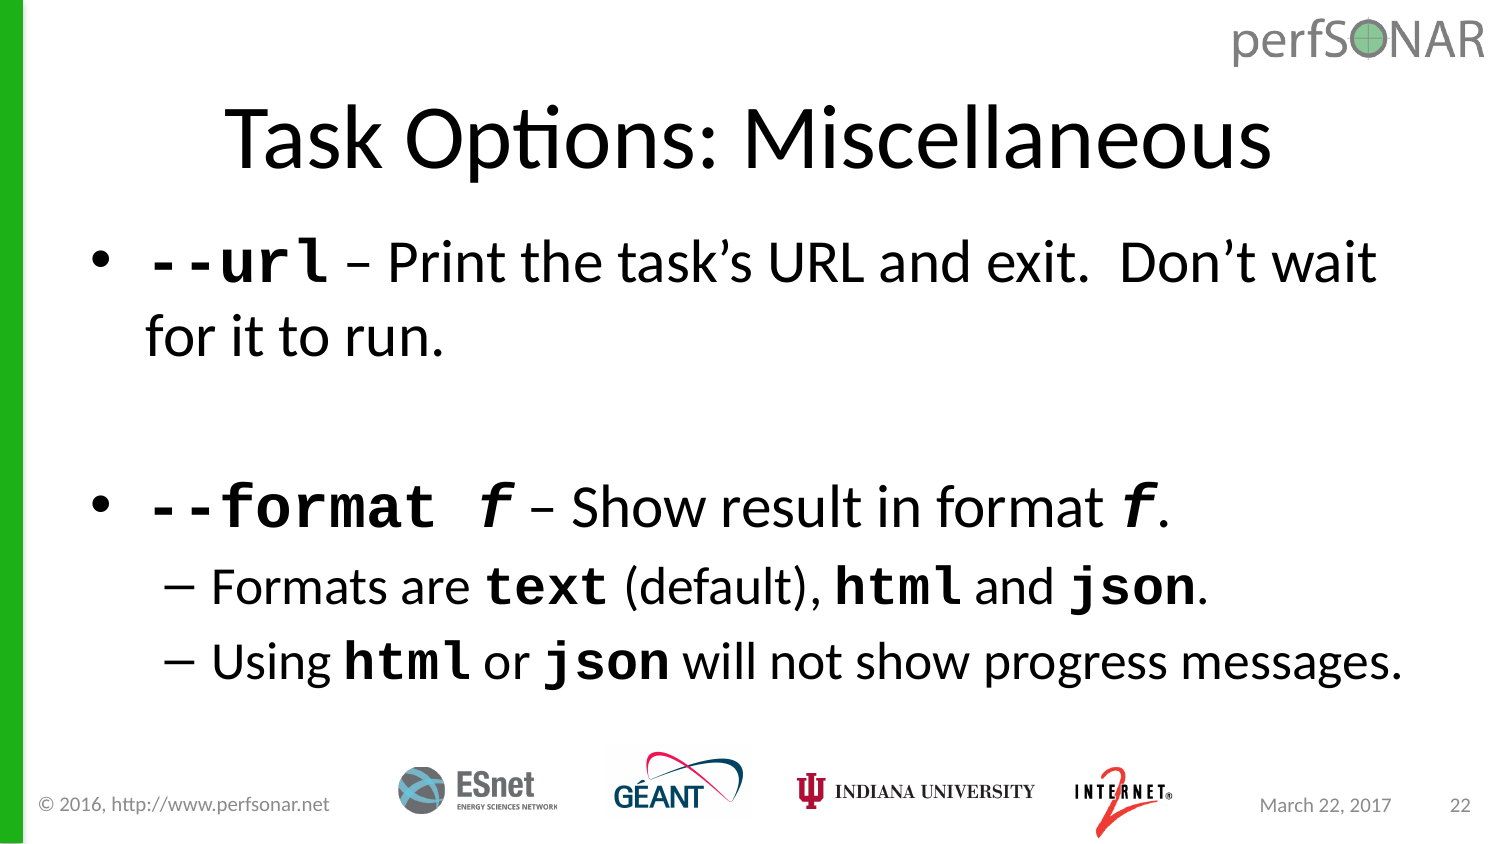

# Task Options: Miscellaneous
--url – Print the task’s URL and exit.  Don’t wait for it to run.

--format f – Show result in format f.
Formats are text (default), html and json.
Using html or json will not show progress messages.
© 2016, http://www.perfsonar.net
March 22, 2017
22